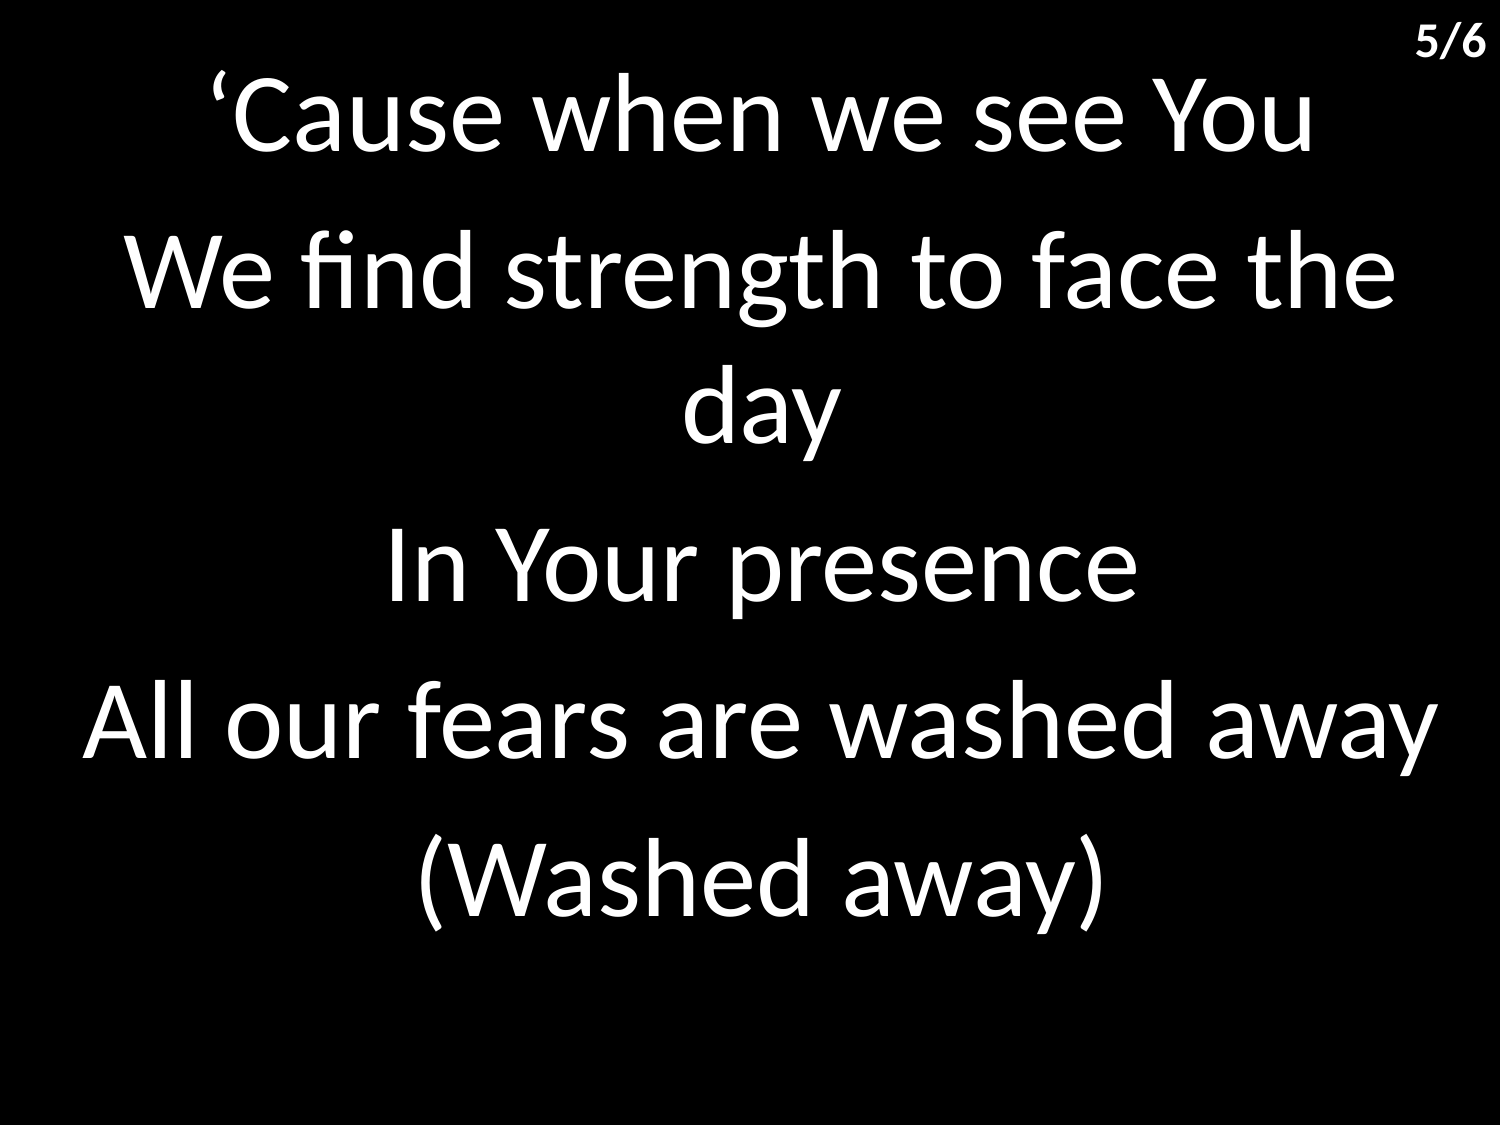

5/6
‘Cause when we see You
We find strength to face the day
In Your presence
All our fears are washed away
(Washed away)